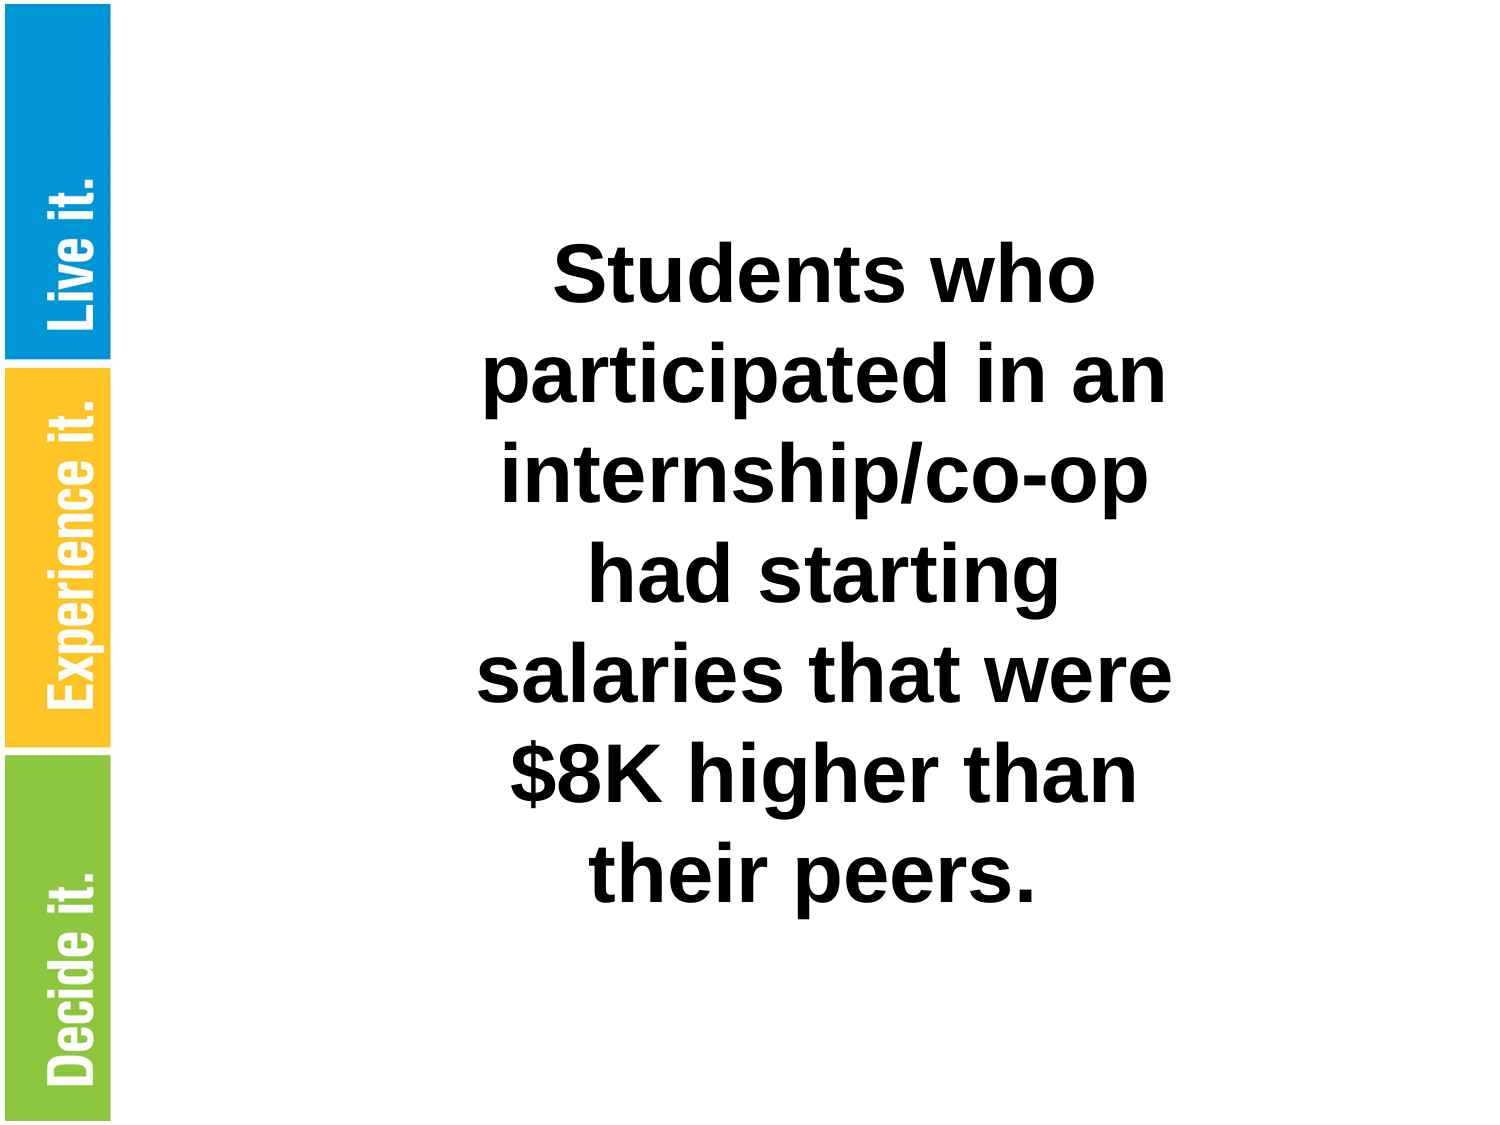

Students who participated in an internship/co-op had starting salaries that were $8K higher than their peers.